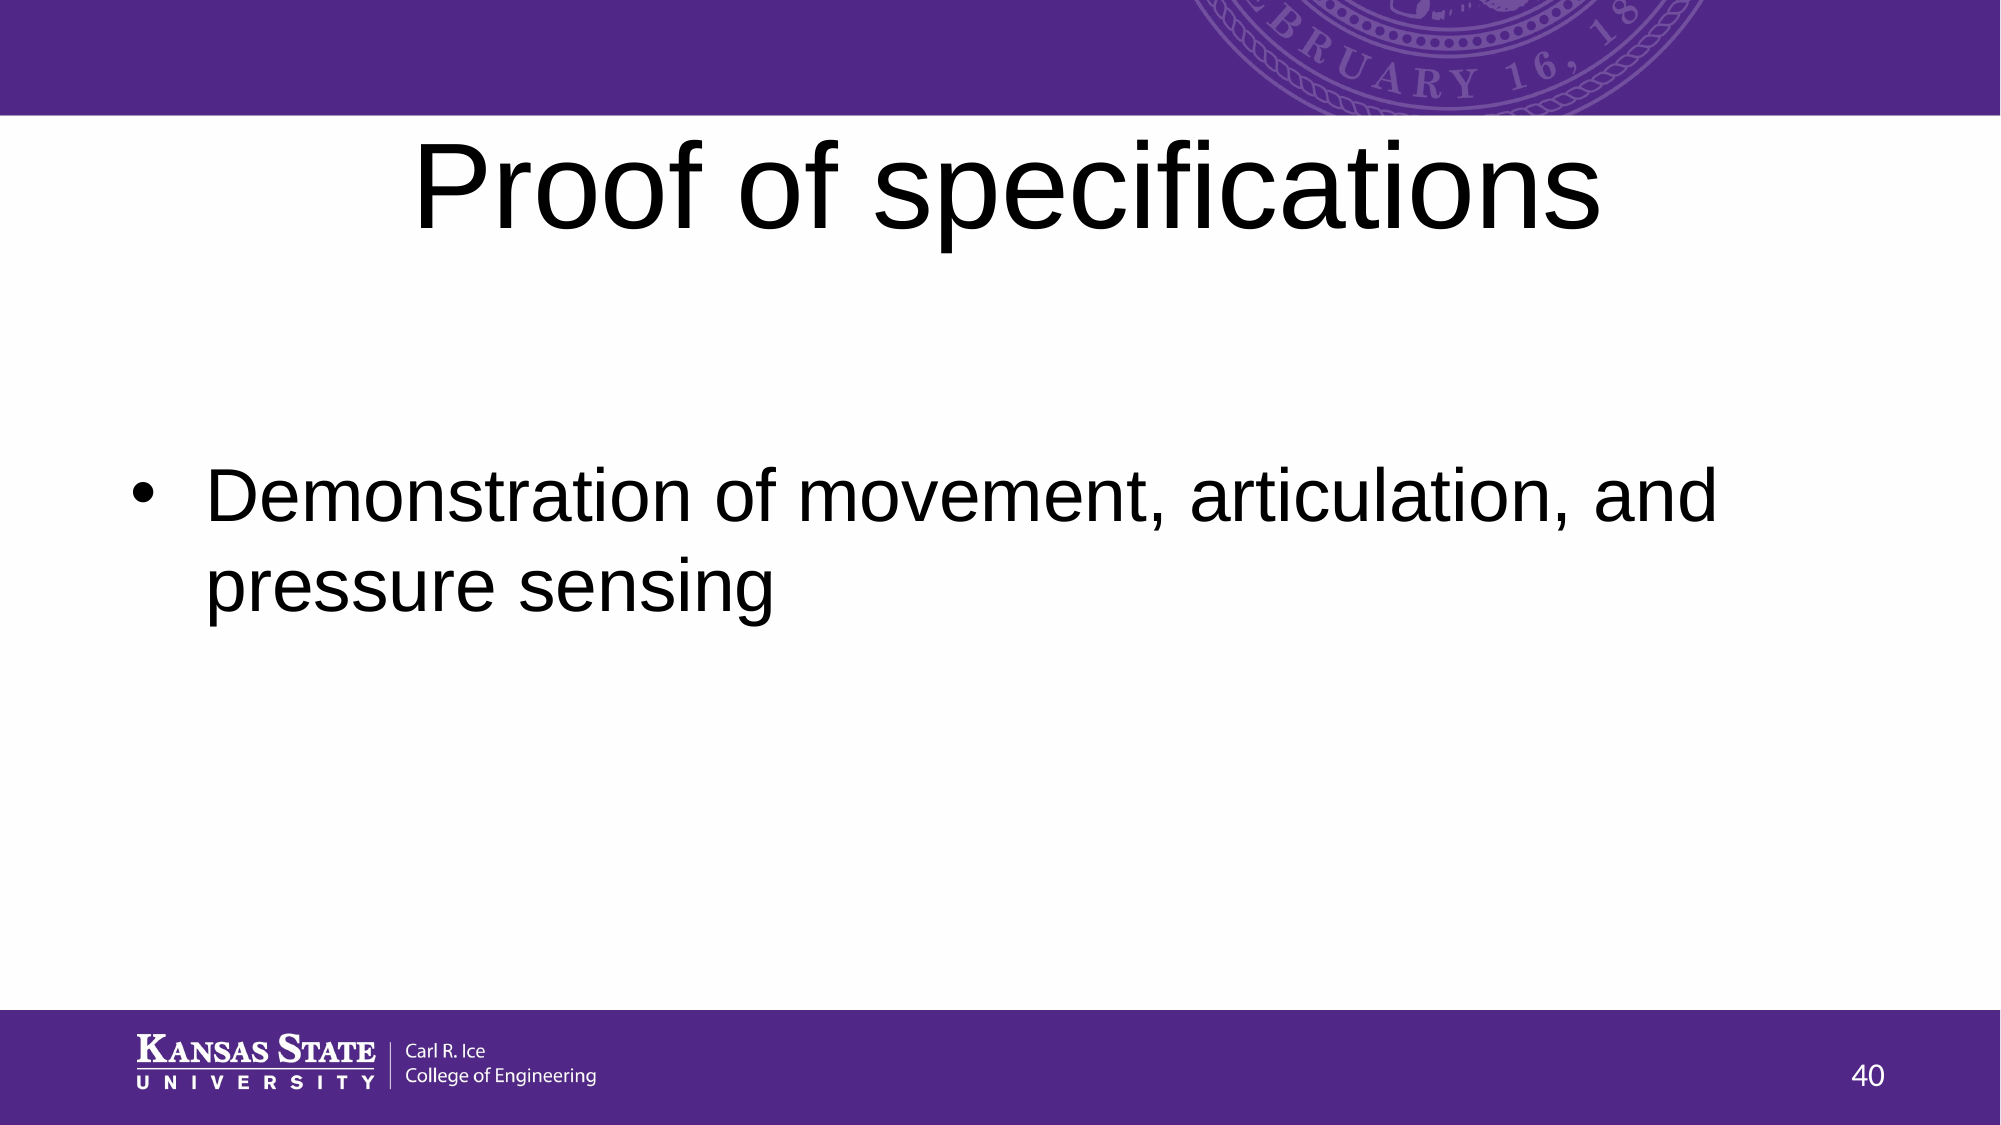

# Proof of specifications
Demonstration of movement, articulation, and pressure sensing

40